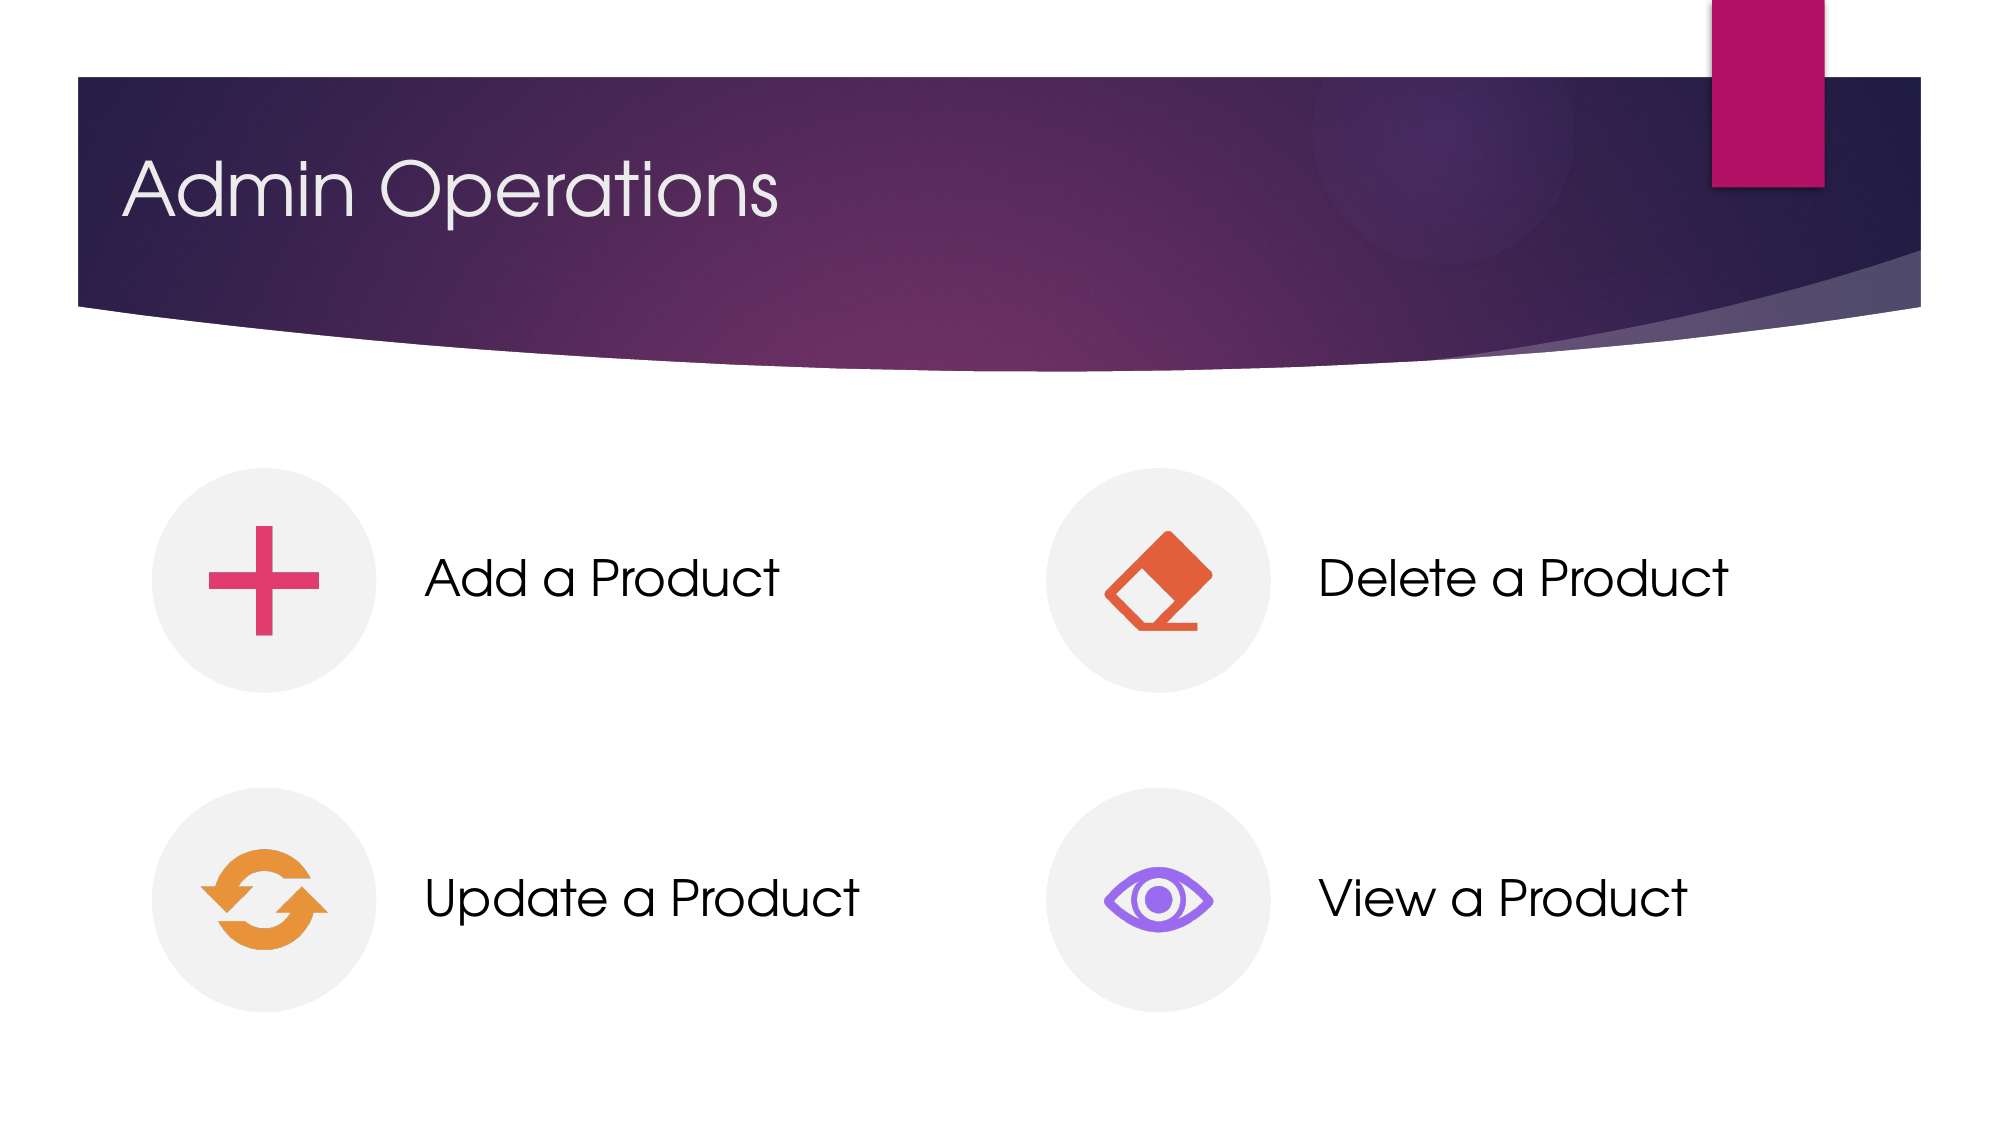

# Admin Operations
Add a Product
Delete a Product
Update a Product
View a Product